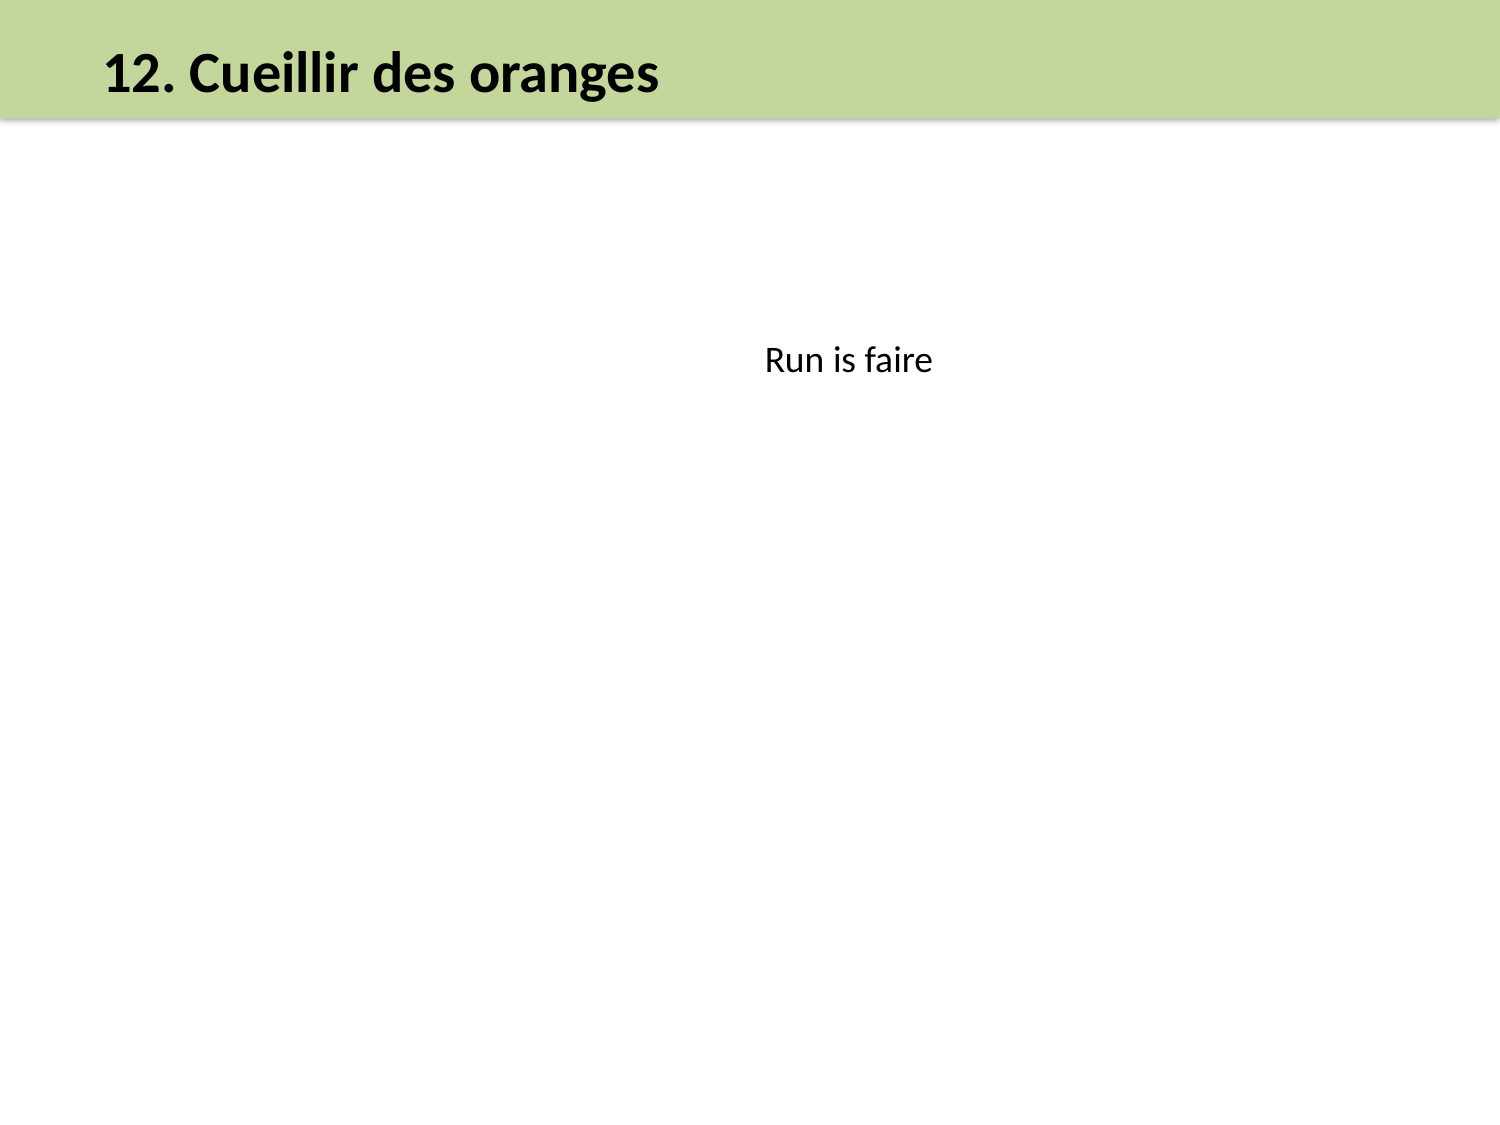

12. Cueillir des oranges
Run is faire